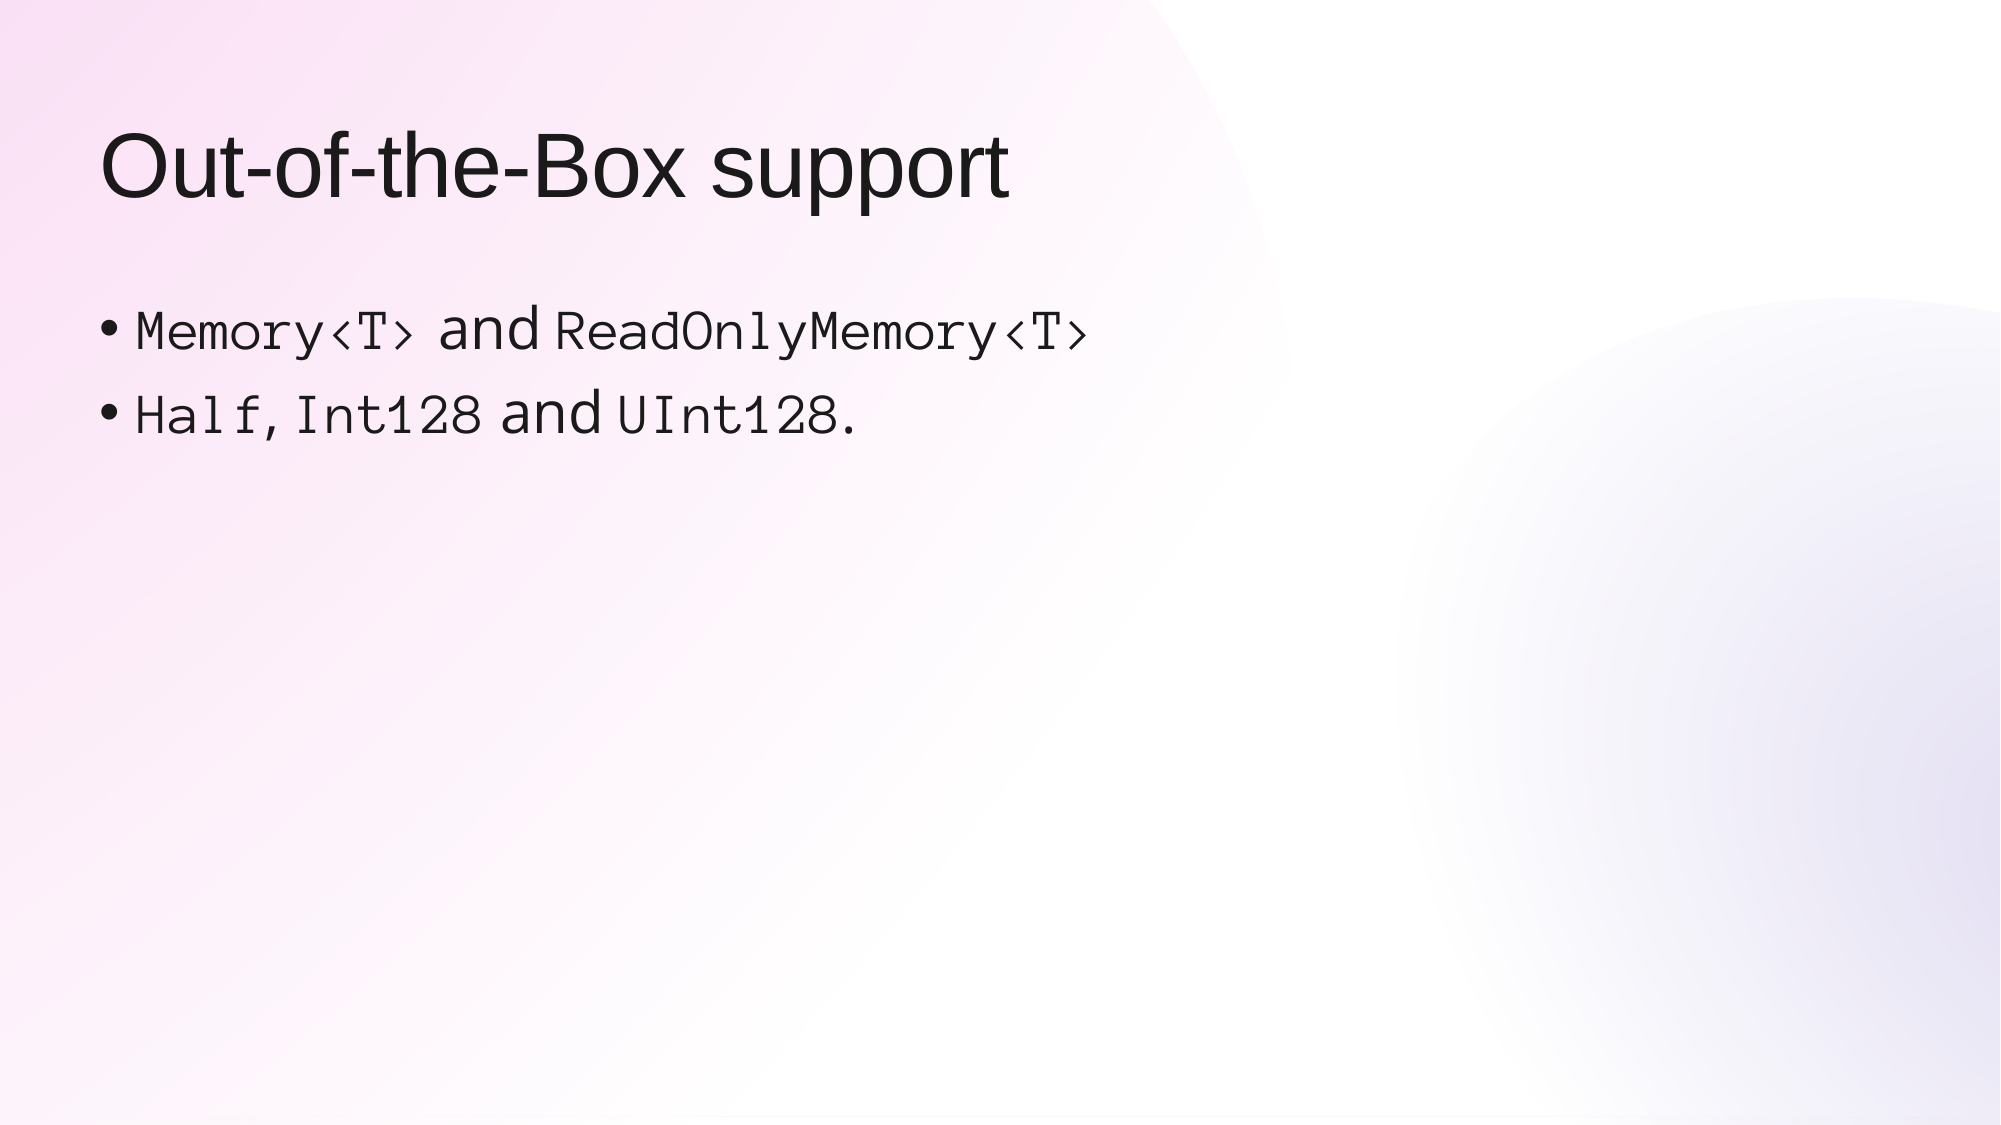

# Out-of-the-Box support
Memory<T> and ReadOnlyMemory<T>
Half, Int128 and UInt128.